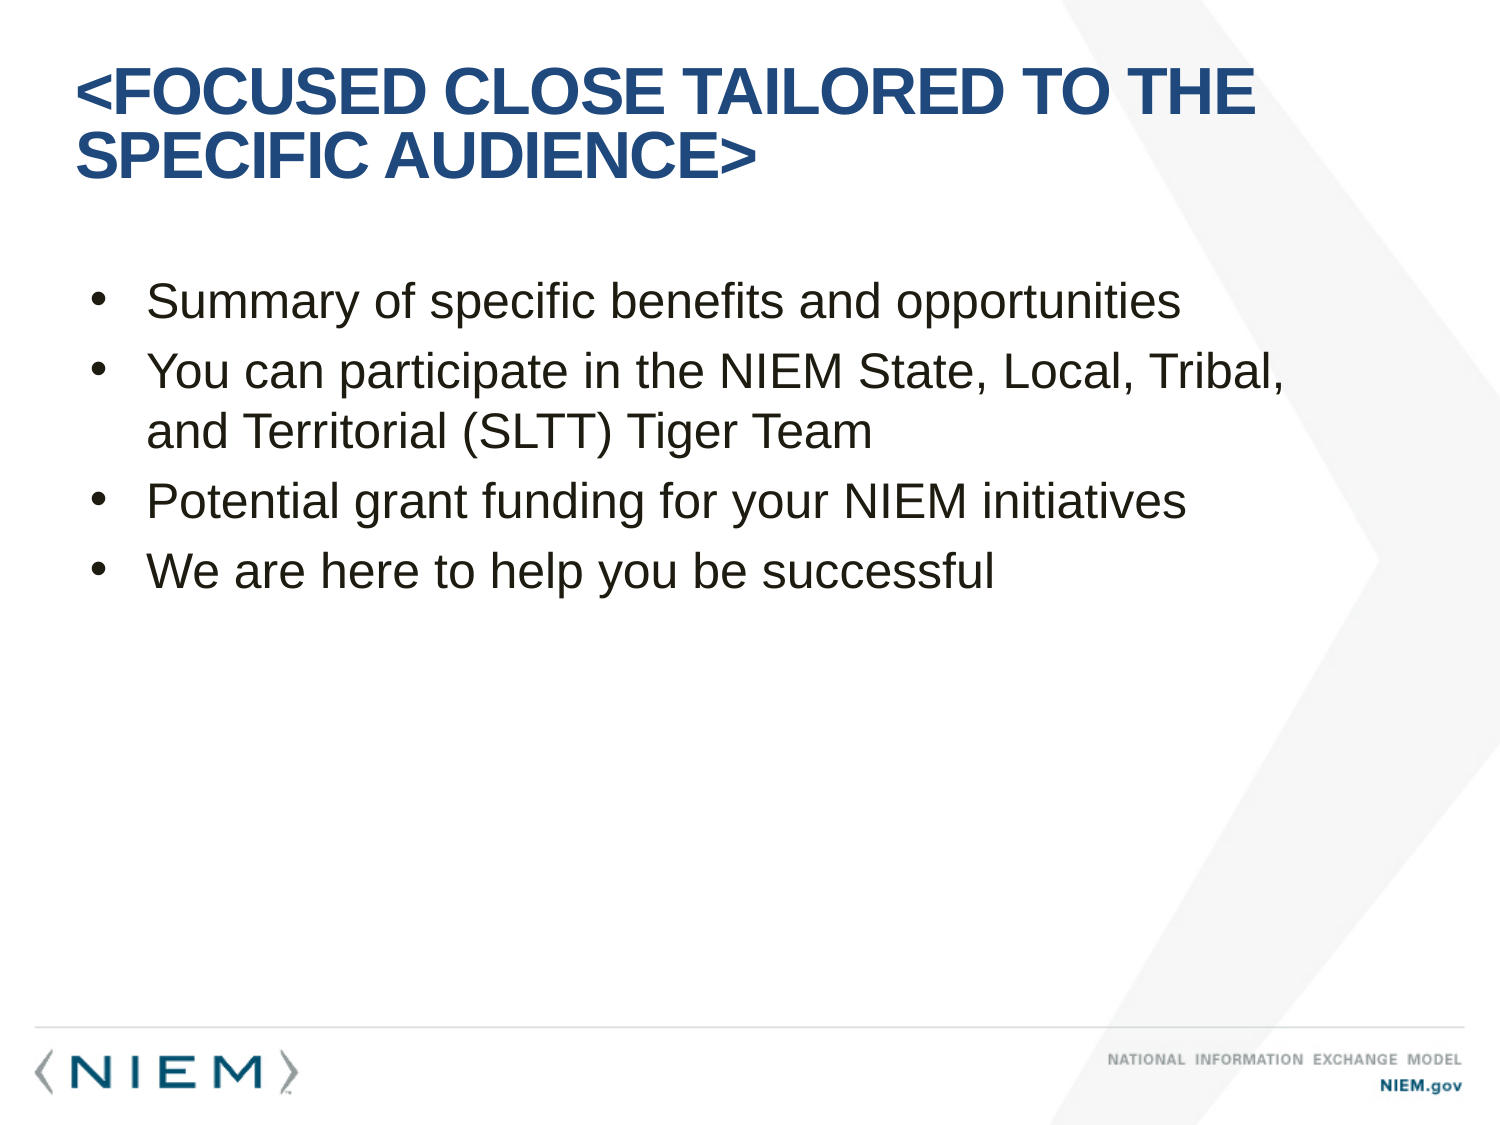

# <Focused Close tailored to the specific audience>
Summary of specific benefits and opportunities
You can participate in the NIEM State, Local, Tribal, and Territorial (SLTT) Tiger Team
Potential grant funding for your NIEM initiatives
We are here to help you be successful